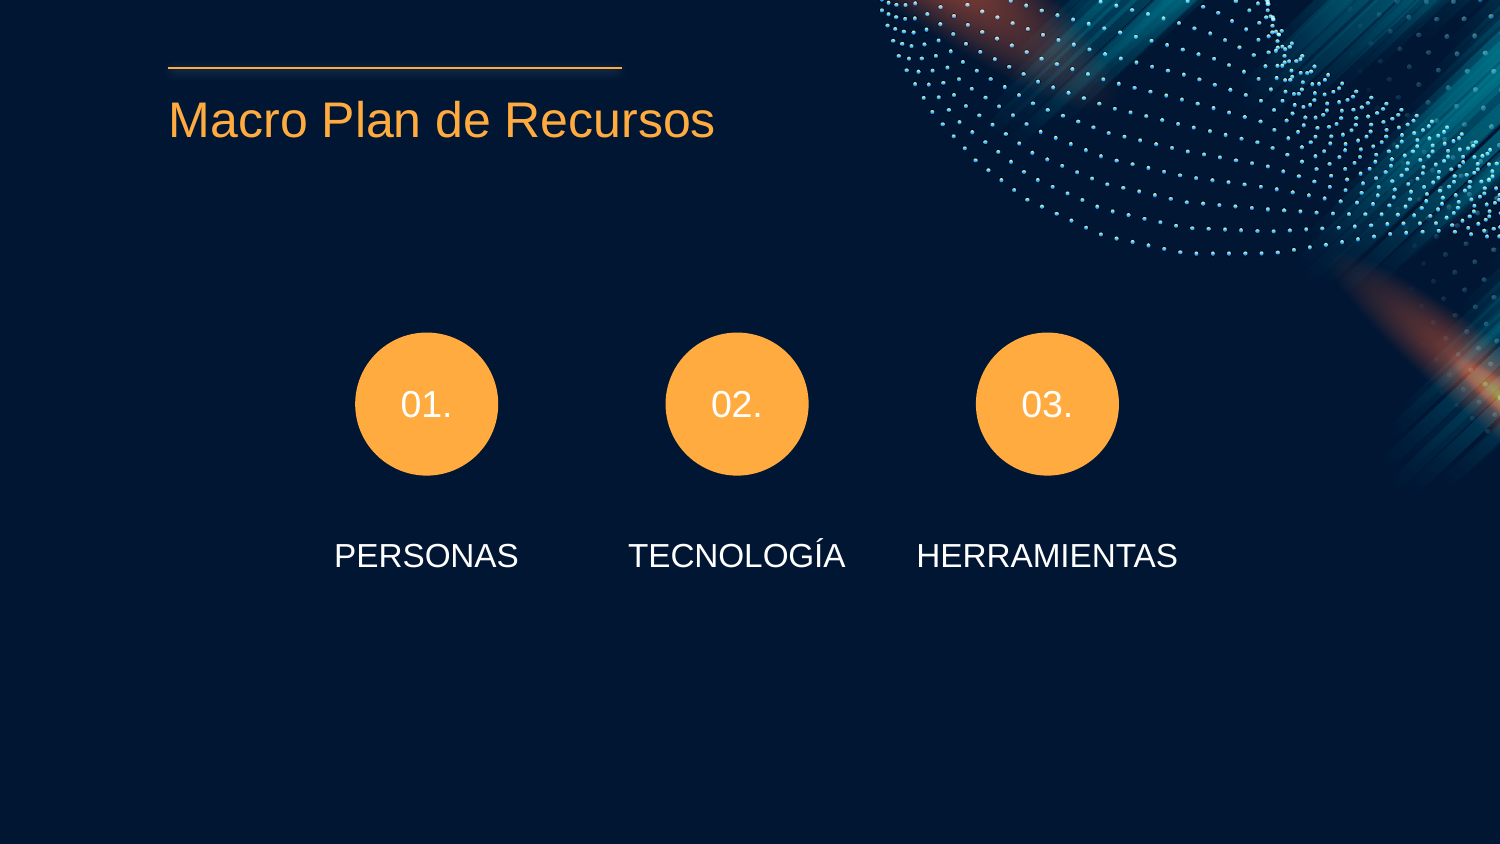

# Macro Plan de Recursos

01.
02.
03.
PERSONAS
TECNOLOGÍA
HERRAMIENTAS